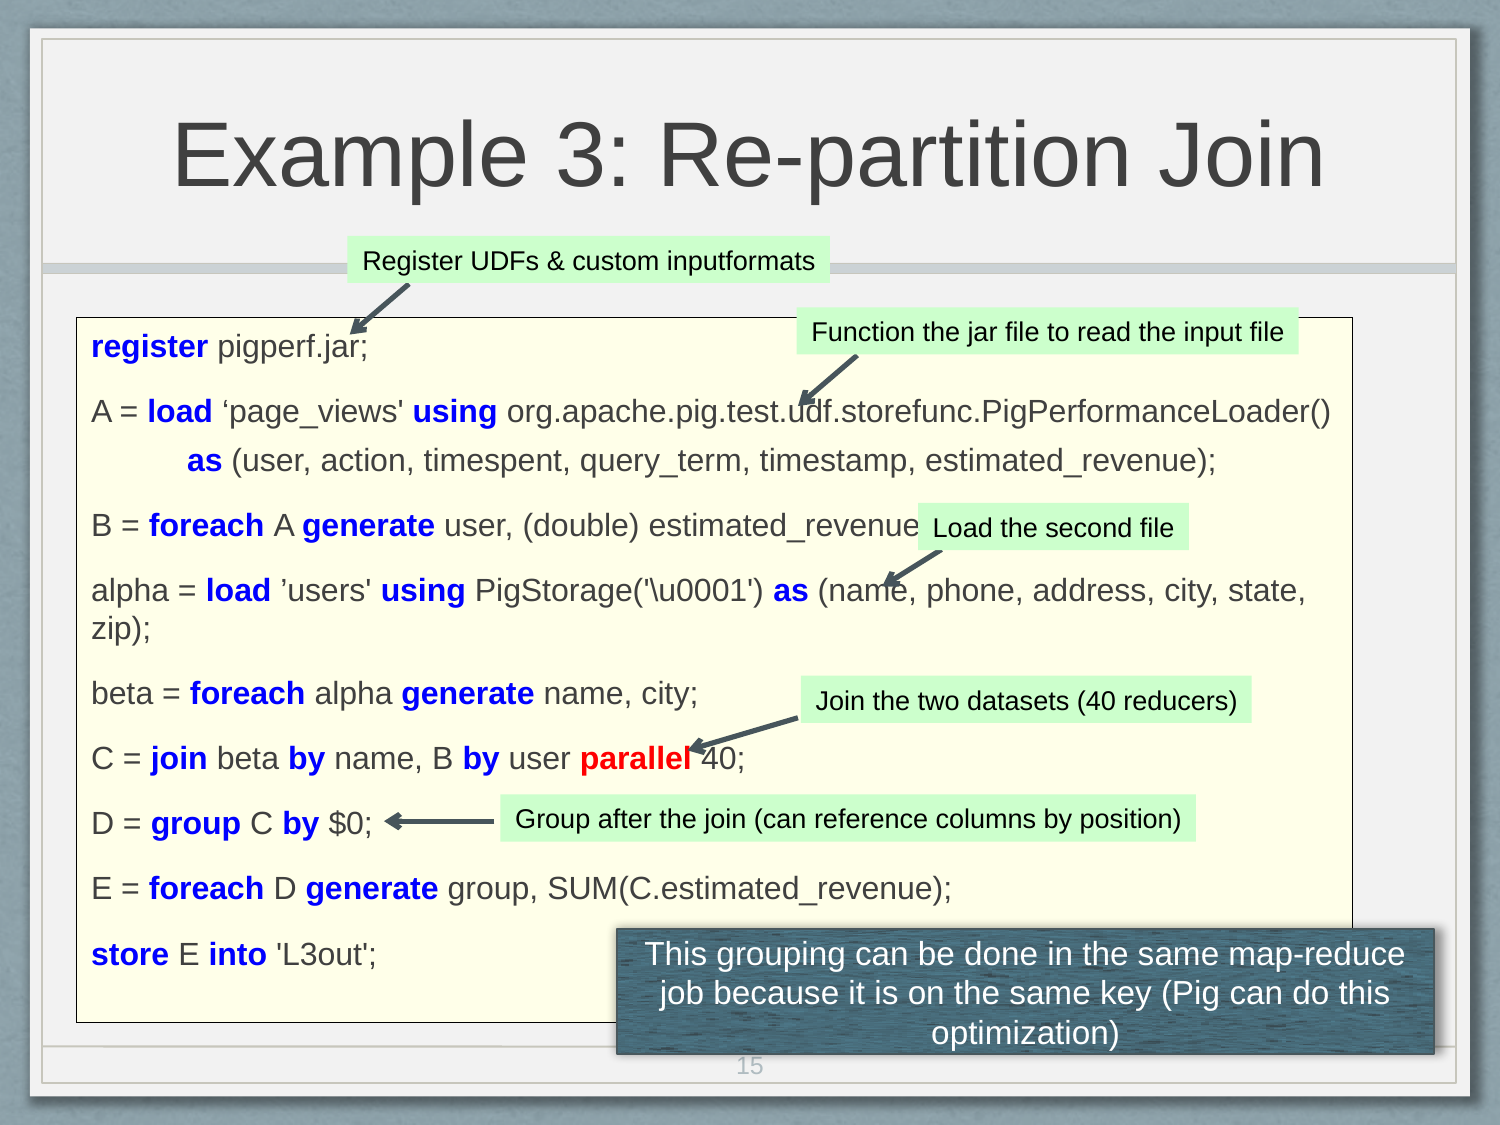

# Example 3: Re-partition Join
Register UDFs & custom inputformats
Function the jar file to read the input file
register pigperf.jar;
A = load ‘page_views' using org.apache.pig.test.udf.storefunc.PigPerformanceLoader()
	as (user, action, timespent, query_term, timestamp, estimated_revenue);
B = foreach A generate user, (double) estimated_revenue;
alpha = load ’users' using PigStorage('\u0001') as (name, phone, address, city, state, zip);
beta = foreach alpha generate name, city;
C = join beta by name, B by user parallel 40;
D = group C by $0;
E = foreach D generate group, SUM(C.estimated_revenue);
store E into 'L3out';
Load the second file
Join the two datasets (40 reducers)
Group after the join (can reference columns by position)
This grouping can be done in the same map-reduce job because it is on the same key (Pig can do this optimization)
15